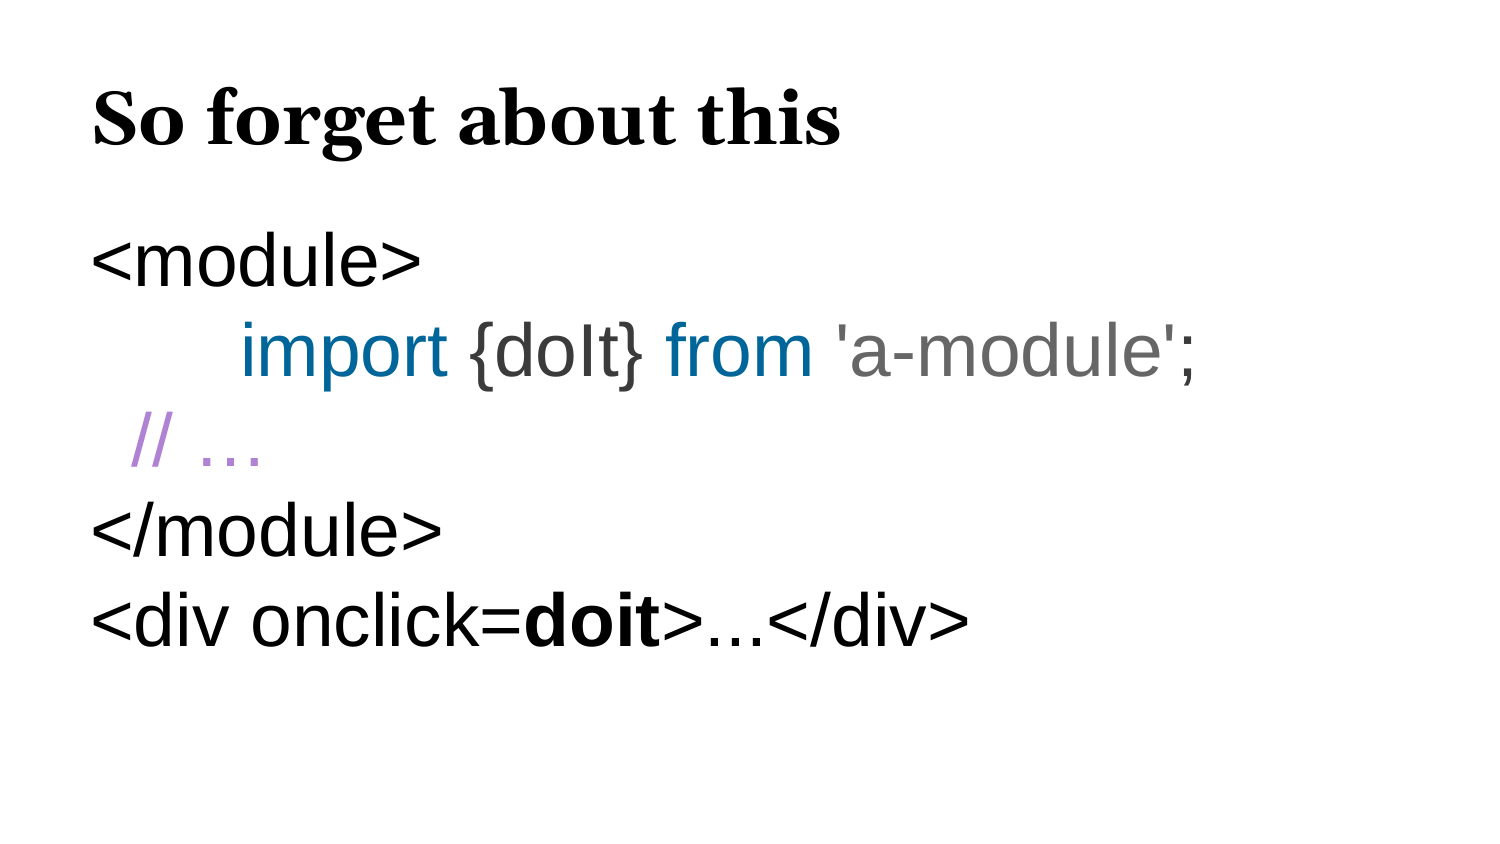

# So forget about this
<module>
	import {doIt} from 'a-module';
  // …
</module>
<div onclick=doit>...</div>